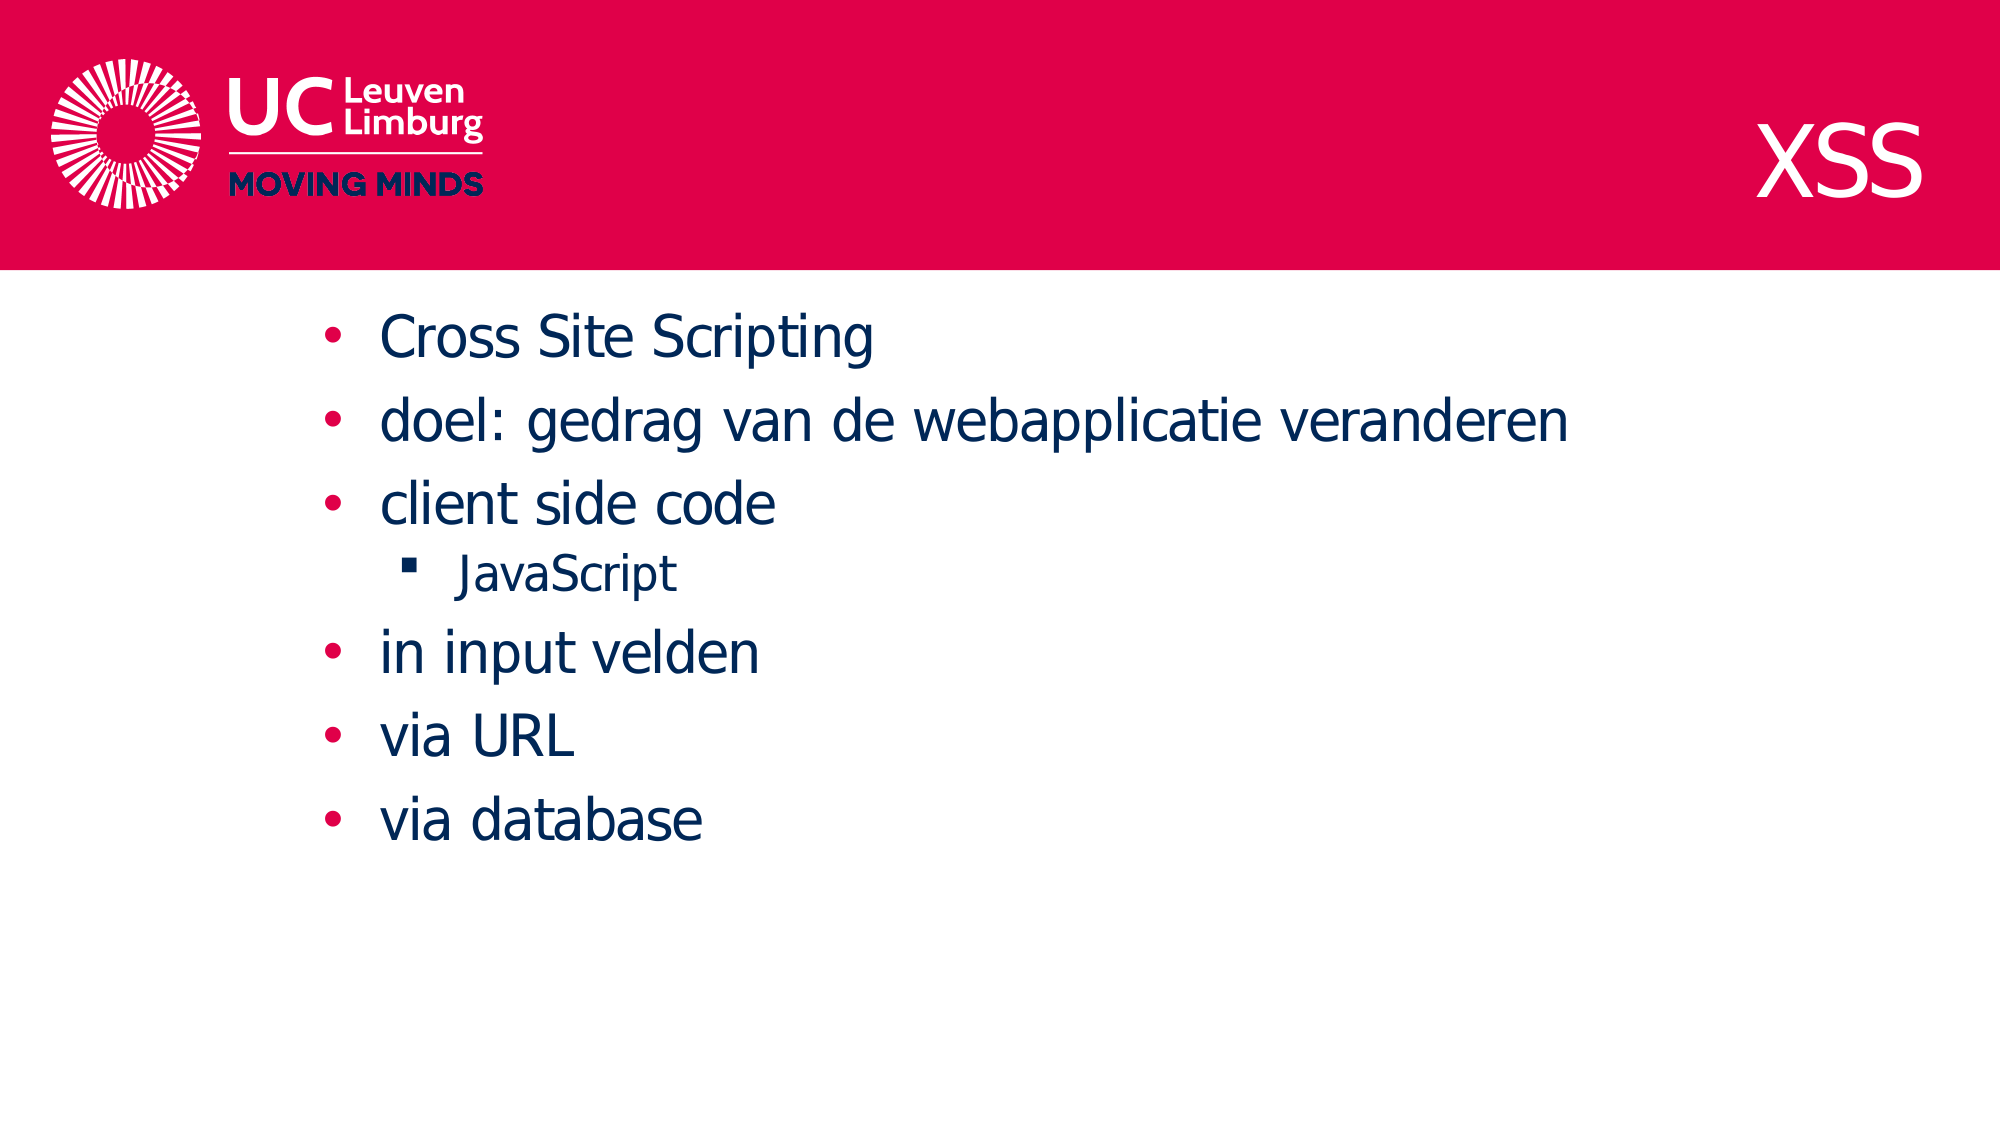

# XSS
Cross Site Scripting
doel: gedrag van de webapplicatie veranderen
client side code
JavaScript
in input velden
via URL
via database